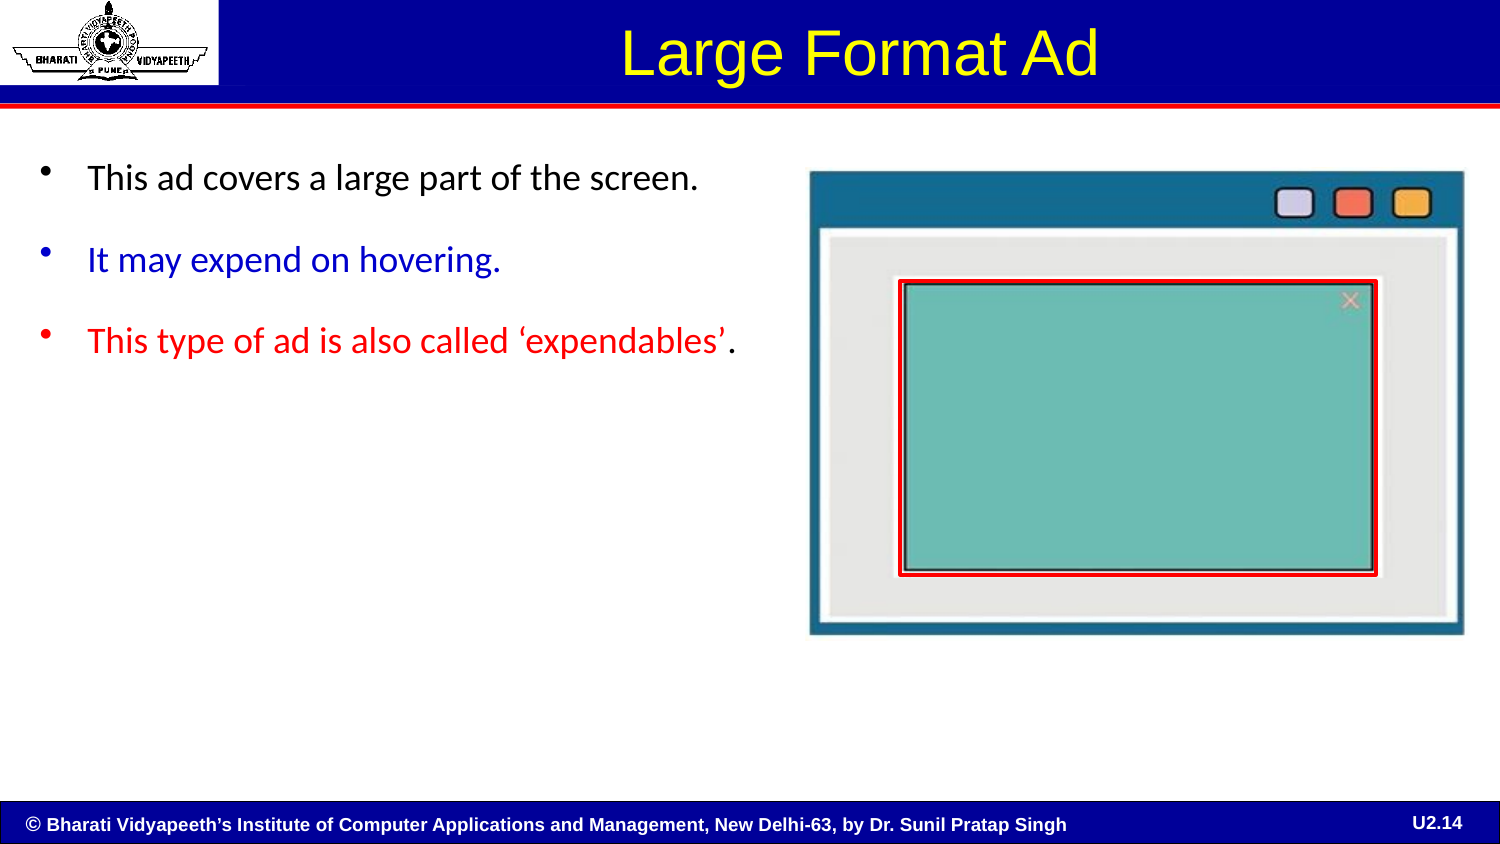

# Large Format Ad
This ad covers a large part of the screen.
It may expend on hovering.
This type of ad is also called ‘expendables’.